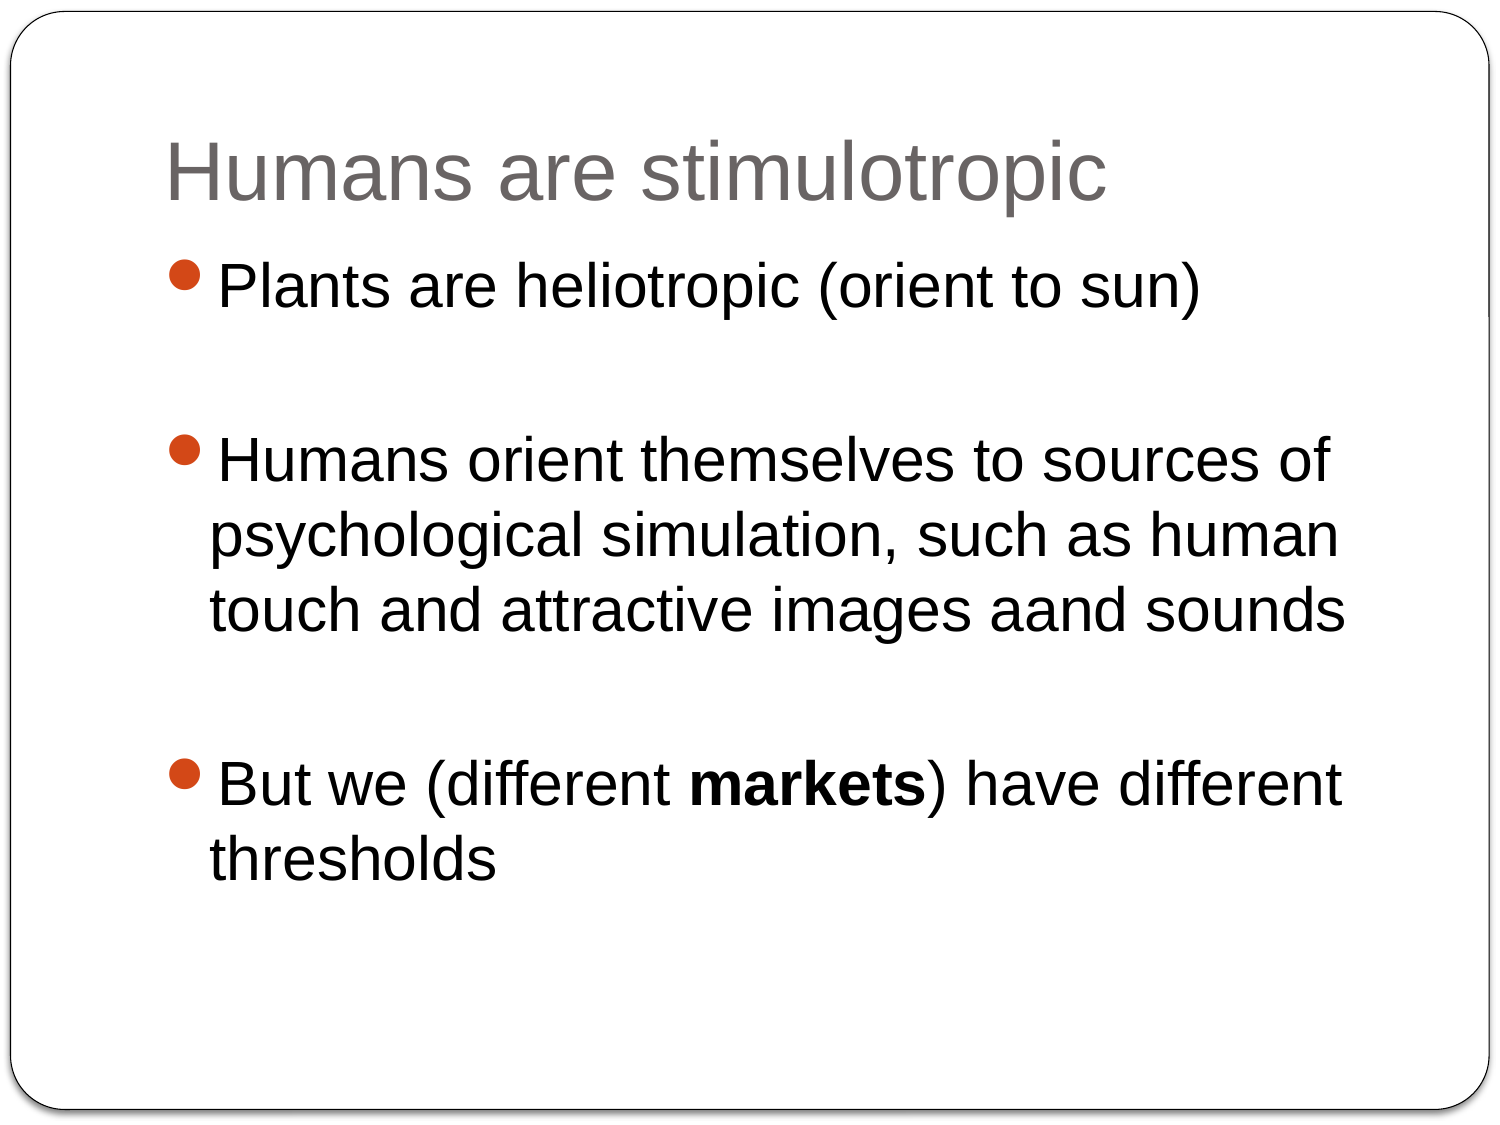

# Humans are stimulotropic
Plants are heliotropic (orient to sun)

Humans orient themselves to sources of psychological simulation, such as human touch and attractive images aand sounds

But we (different markets) have different thresholds